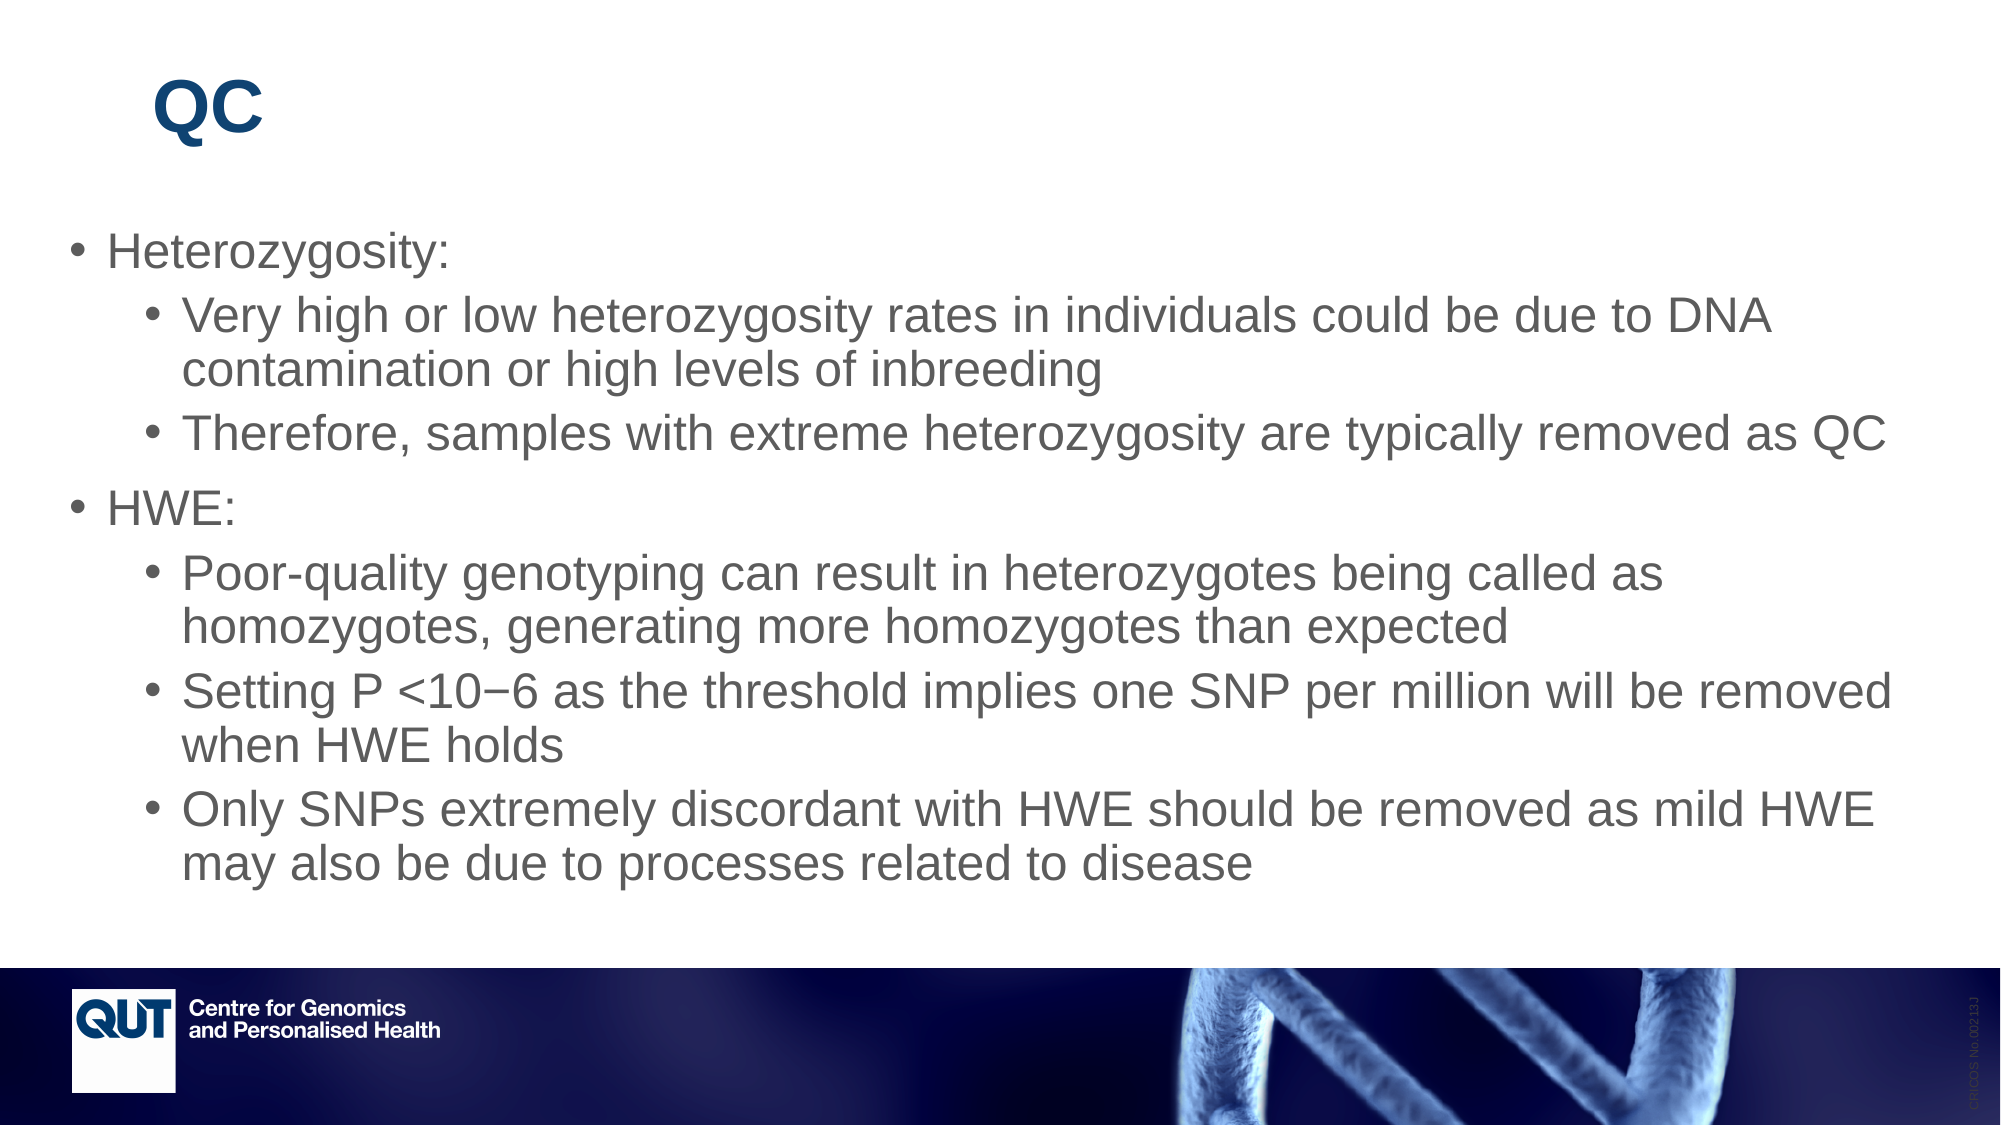

QC
Heterozygosity:
Very high or low heterozygosity rates in individuals could be due to DNA contamination or high levels of inbreeding
Therefore, samples with extreme heterozygosity are typically removed as QC
HWE:
Poor-quality genotyping can result in heterozygotes being called as homozygotes, generating more homozygotes than expected
Setting P <10−6 as the threshold implies one SNP per million will be removed when HWE holds
Only SNPs extremely discordant with HWE should be removed as mild HWE may also be due to processes related to disease